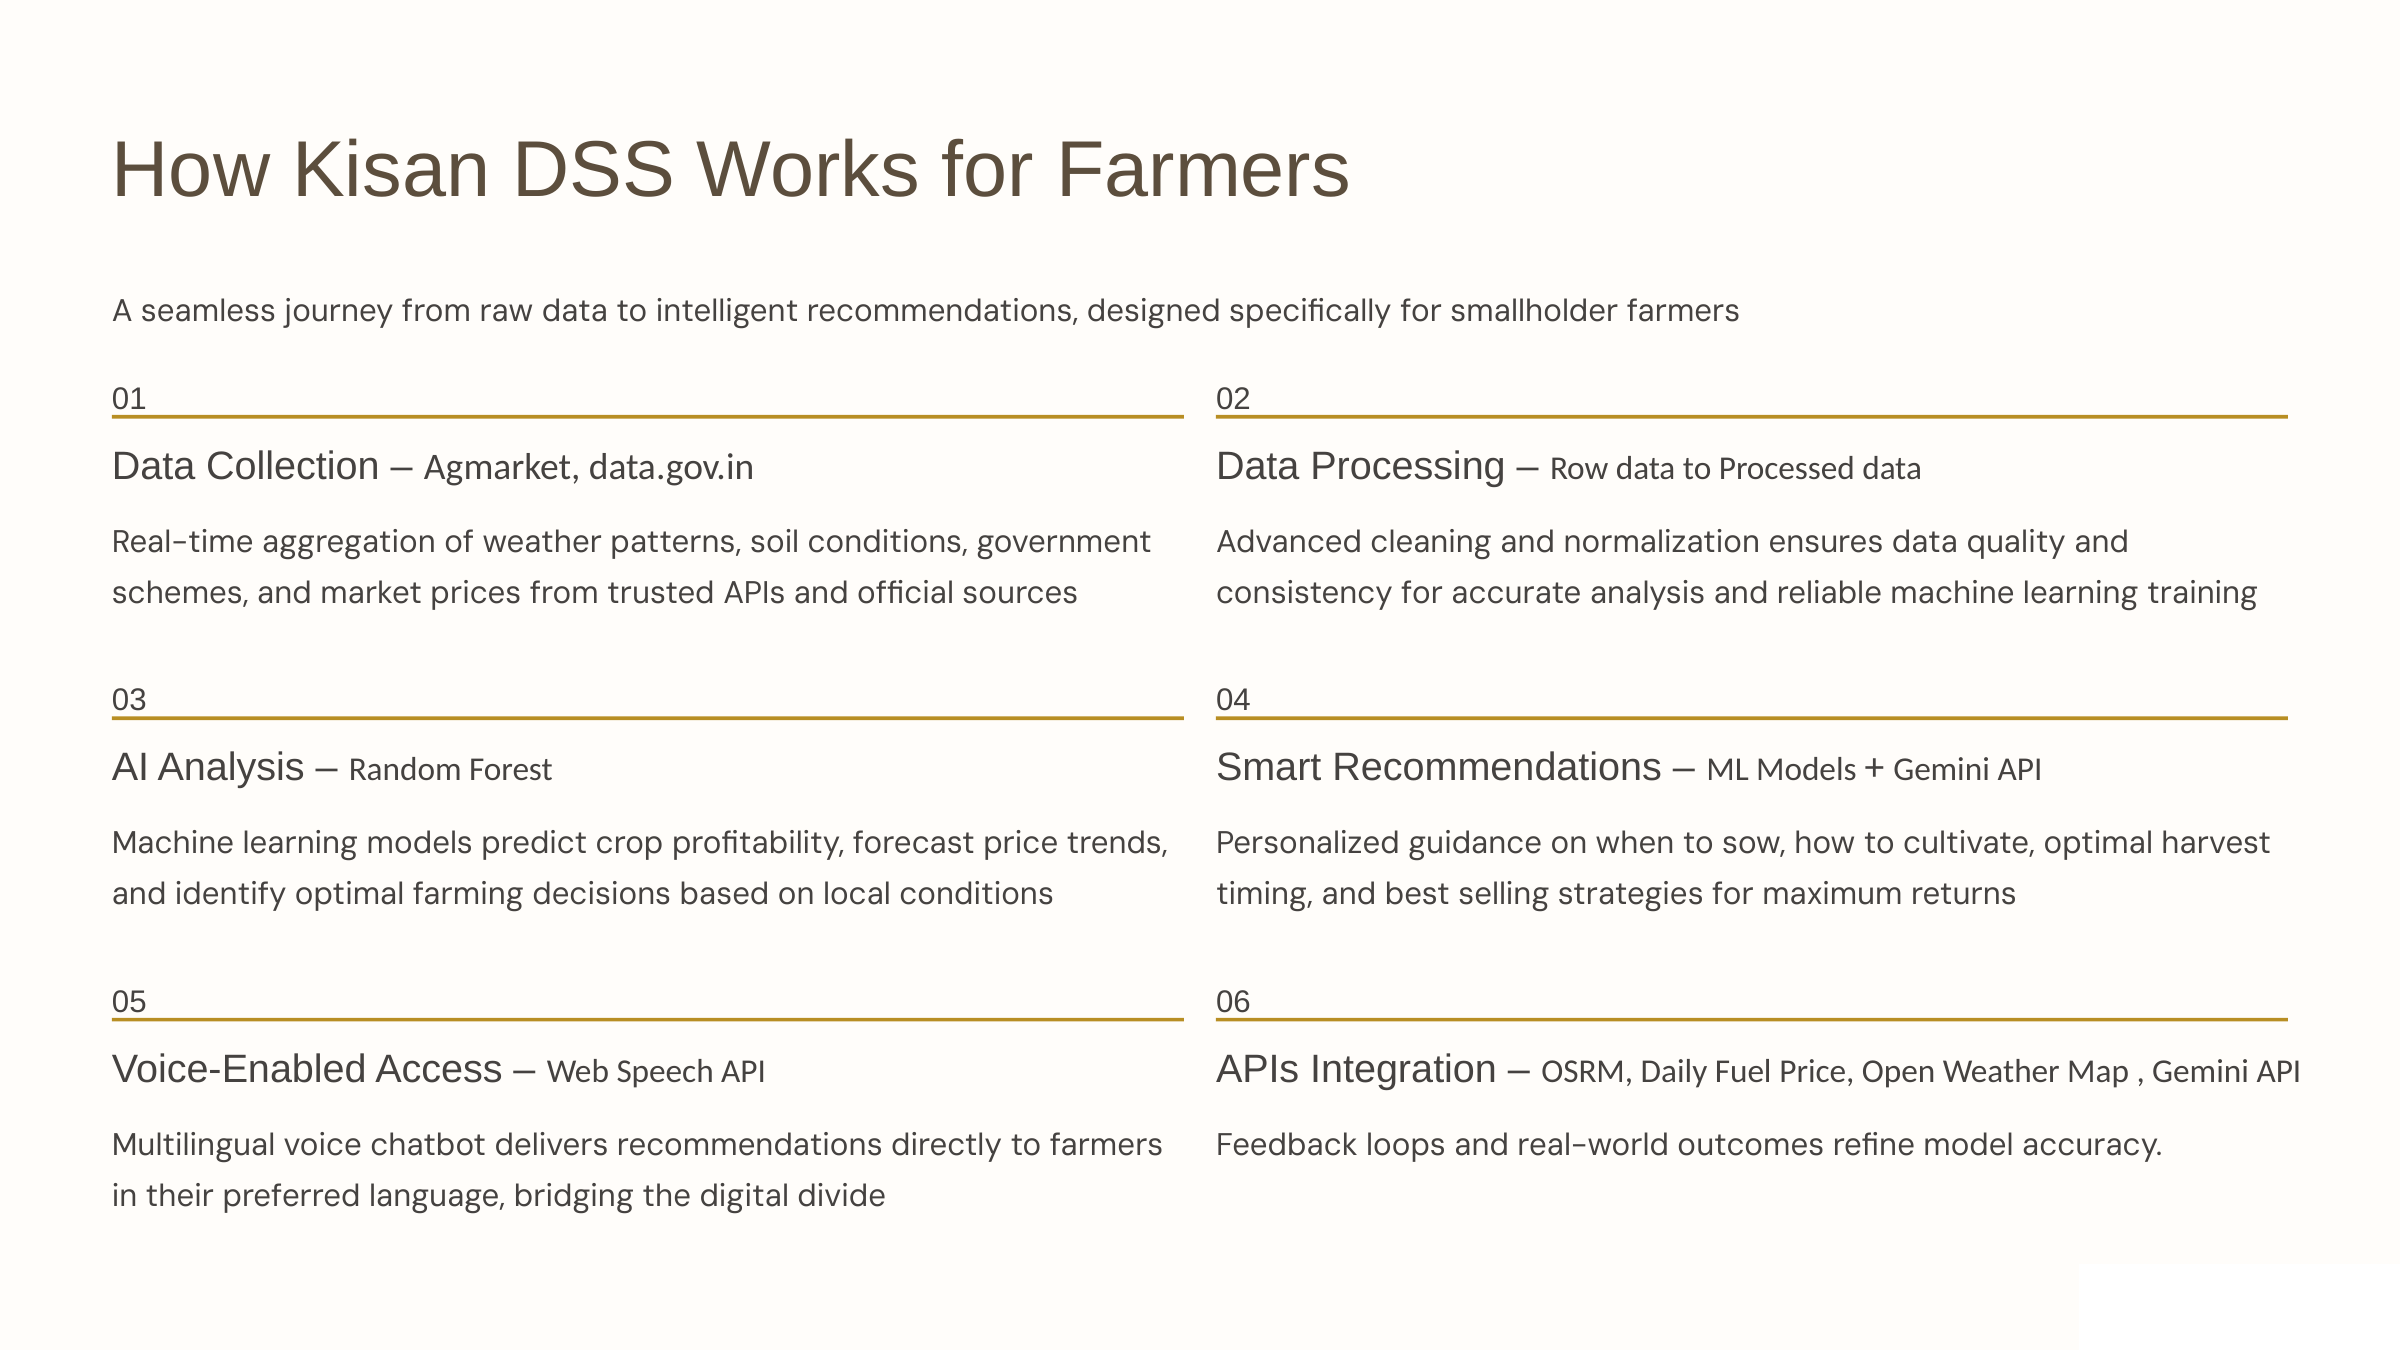

How Kisan DSS Works for Farmers
A seamless journey from raw data to intelligent recommendations, designed specifically for smallholder farmers
01
02

Data Processing – Row data to Processed data
Data Collection – Agmarket, data.gov.in
Real-time aggregation of weather patterns, soil conditions, government schemes, and market prices from trusted APIs and official sources
Advanced cleaning and normalization ensures data quality and consistency for accurate analysis and reliable machine learning training
03
04

AI Analysis – Random Forest
Smart Recommendations – ML Models + Gemini API
Machine learning models predict crop profitability, forecast price trends, and identify optimal farming decisions based on local conditions
Personalized guidance on when to sow, how to cultivate, optimal harvest timing, and best selling strategies for maximum returns
05
06

APIs Integration – OSRM, Daily Fuel Price, Open Weather Map , Gemini API
Voice-Enabled Access – Web Speech API
Multilingual voice chatbot delivers recommendations directly to farmers in their preferred language, bridging the digital divide
Feedback loops and real-world outcomes refine model accuracy.